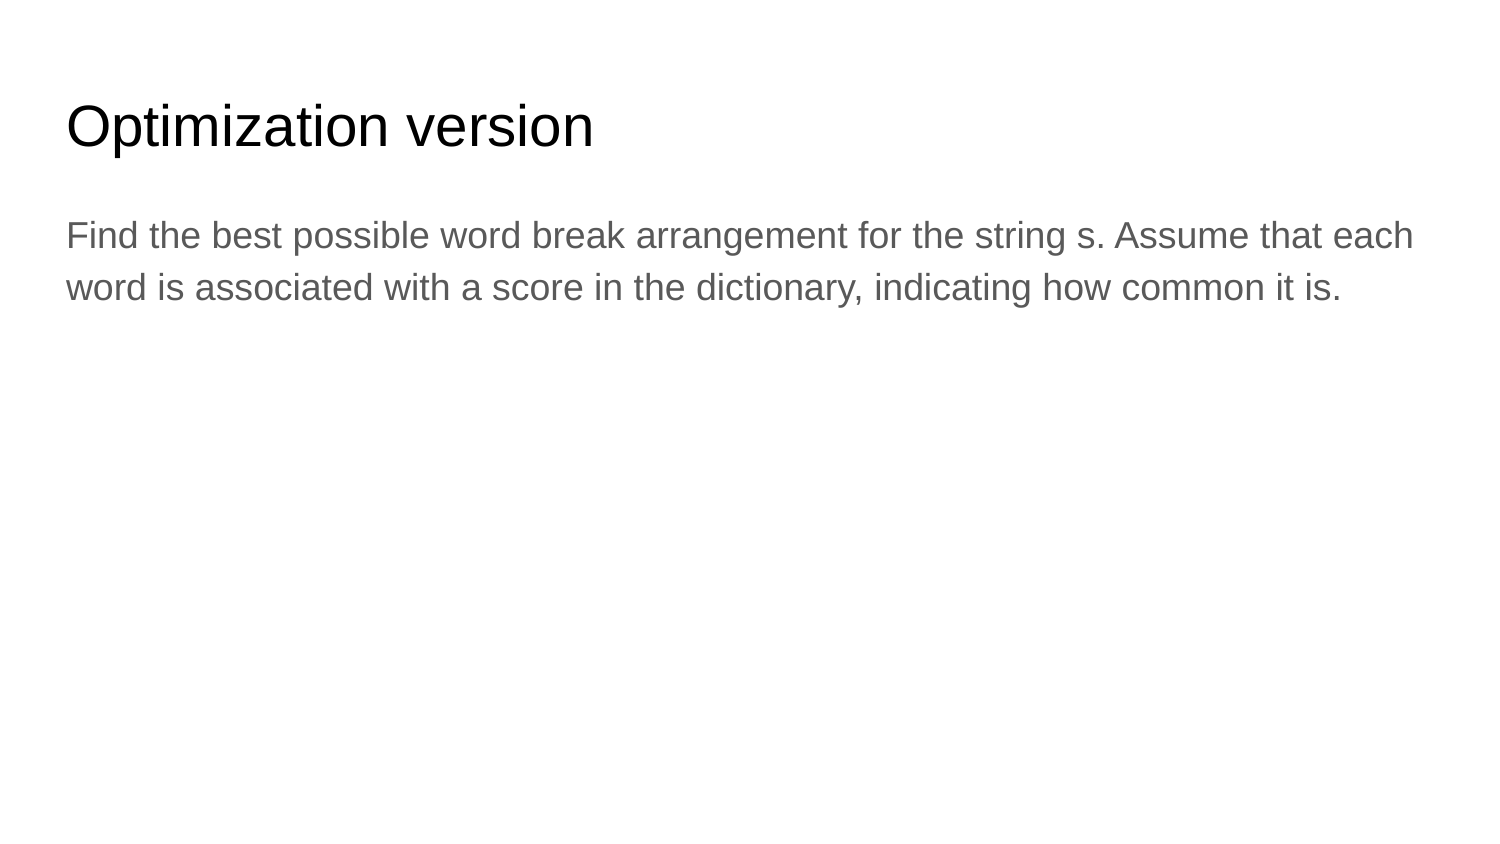

# Optimization version
Find the best possible word break arrangement for the string s. Assume that each word is associated with a score in the dictionary, indicating how common it is.